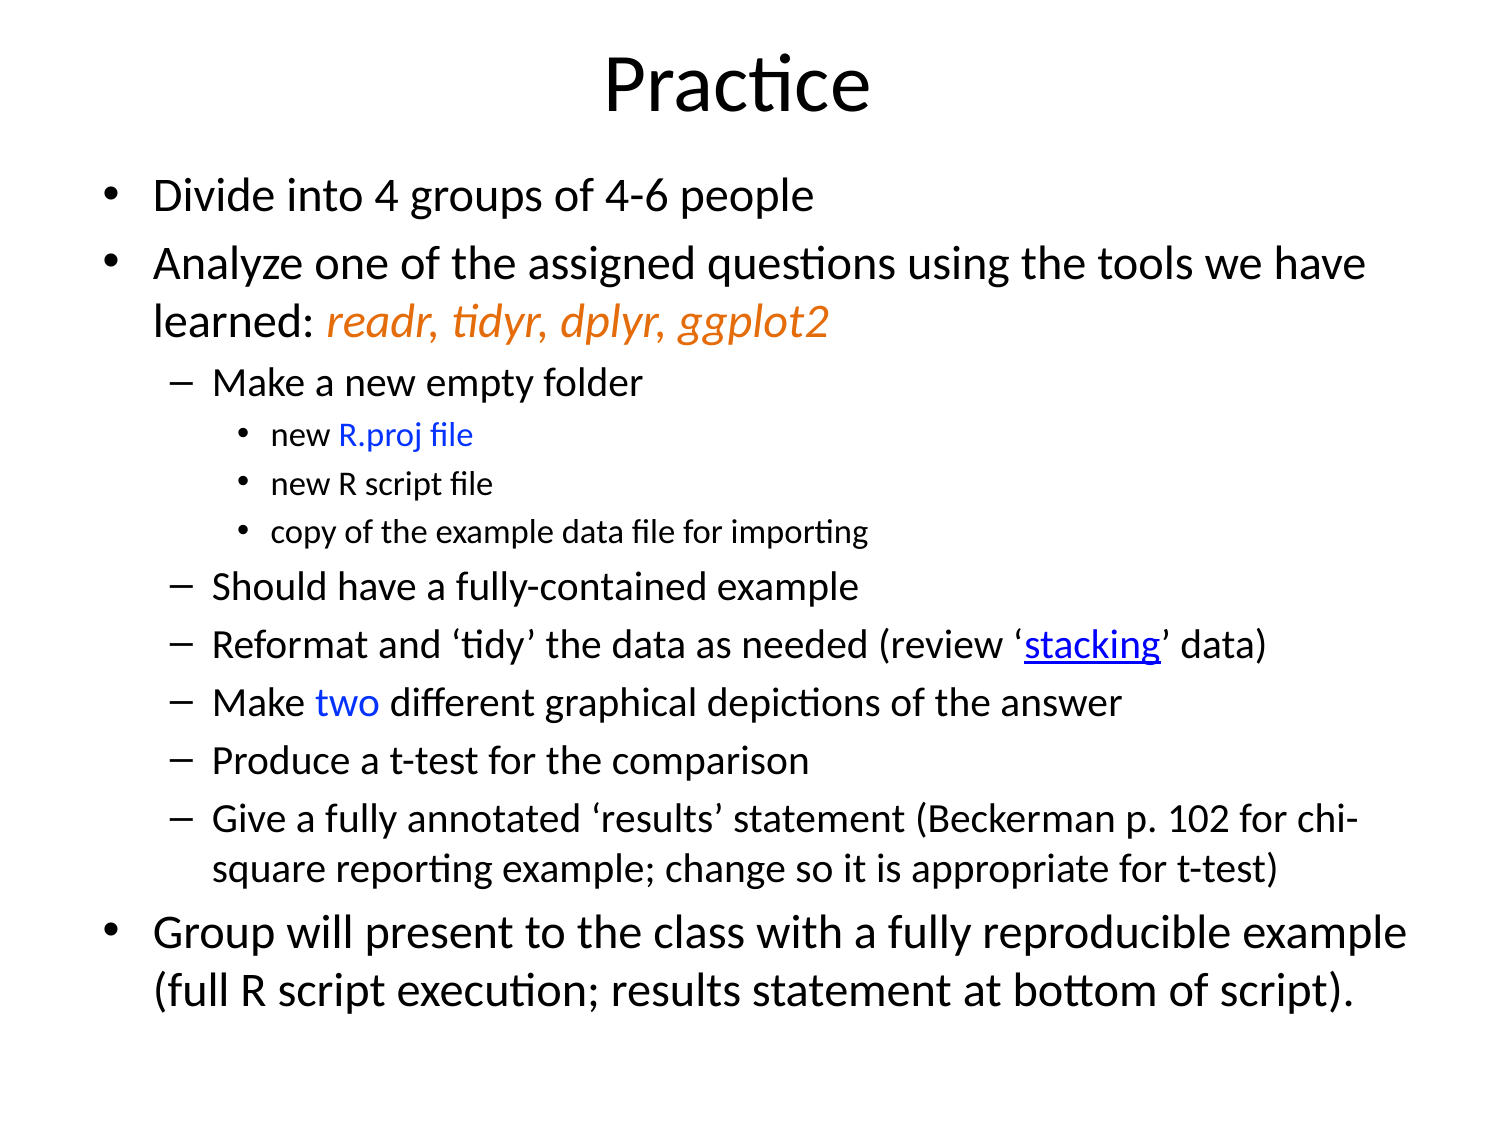

# Practice
Divide into 4 groups of 4-6 people
Analyze one of the assigned questions using the tools we have learned: readr, tidyr, dplyr, ggplot2
Make a new empty folder
new R.proj file
new R script file
copy of the example data file for importing
Should have a fully-contained example
Reformat and ‘tidy’ the data as needed (review ‘stacking’ data)
Make two different graphical depictions of the answer
Produce a t-test for the comparison
Give a fully annotated ‘results’ statement (Beckerman p. 102 for chi-square reporting example; change so it is appropriate for t-test)
Group will present to the class with a fully reproducible example (full R script execution; results statement at bottom of script).